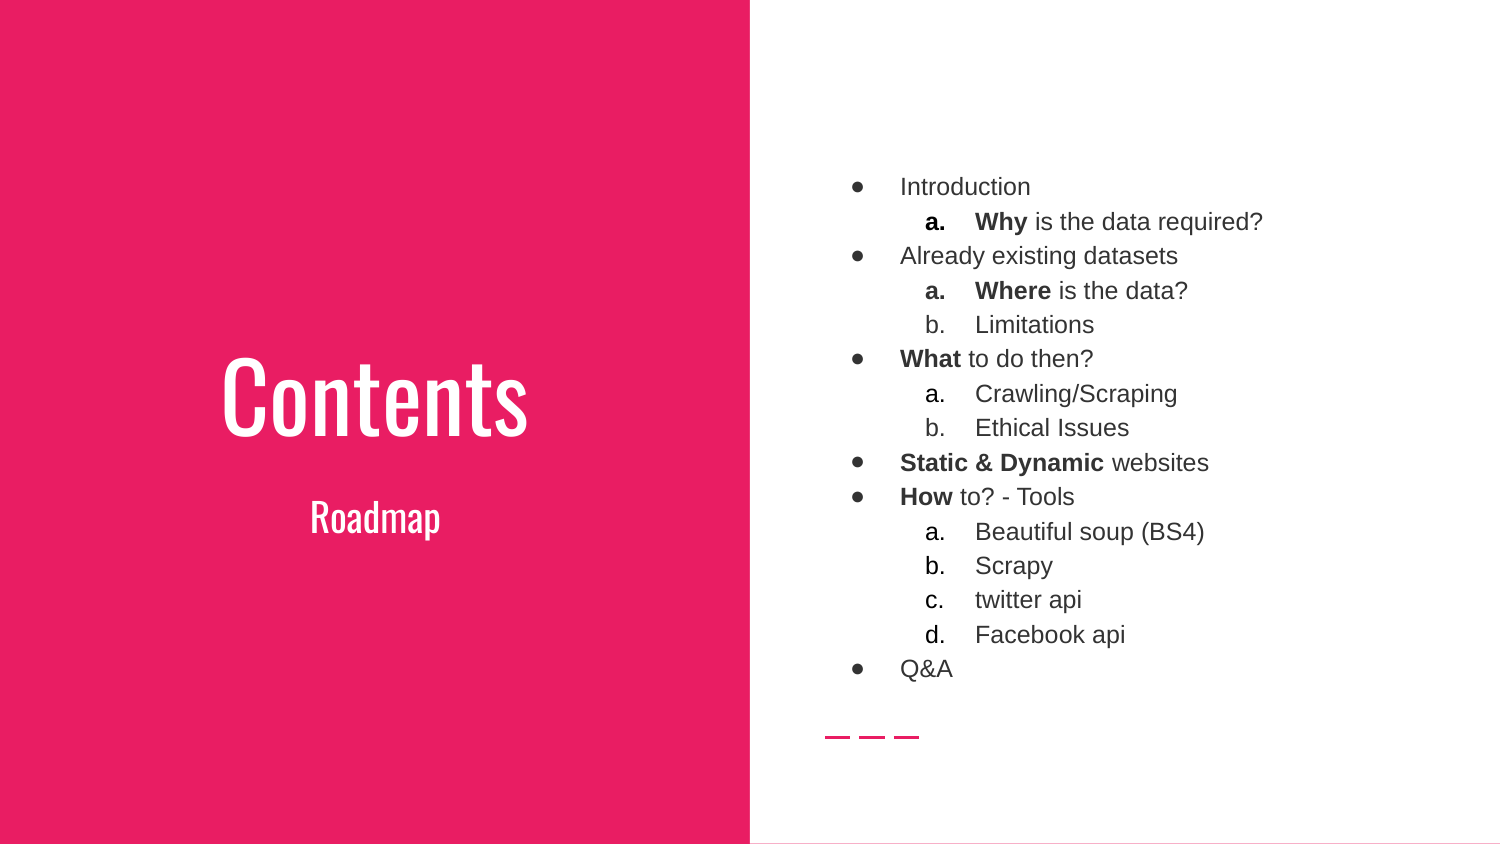

Introduction
Why is the data required?
Already existing datasets
Where is the data?
Limitations
What to do then?
Crawling/Scraping
Ethical Issues
Static & Dynamic websites
How to? - Tools
Beautiful soup (BS4)
Scrapy
twitter api
Facebook api
Q&A
# Contents
Roadmap